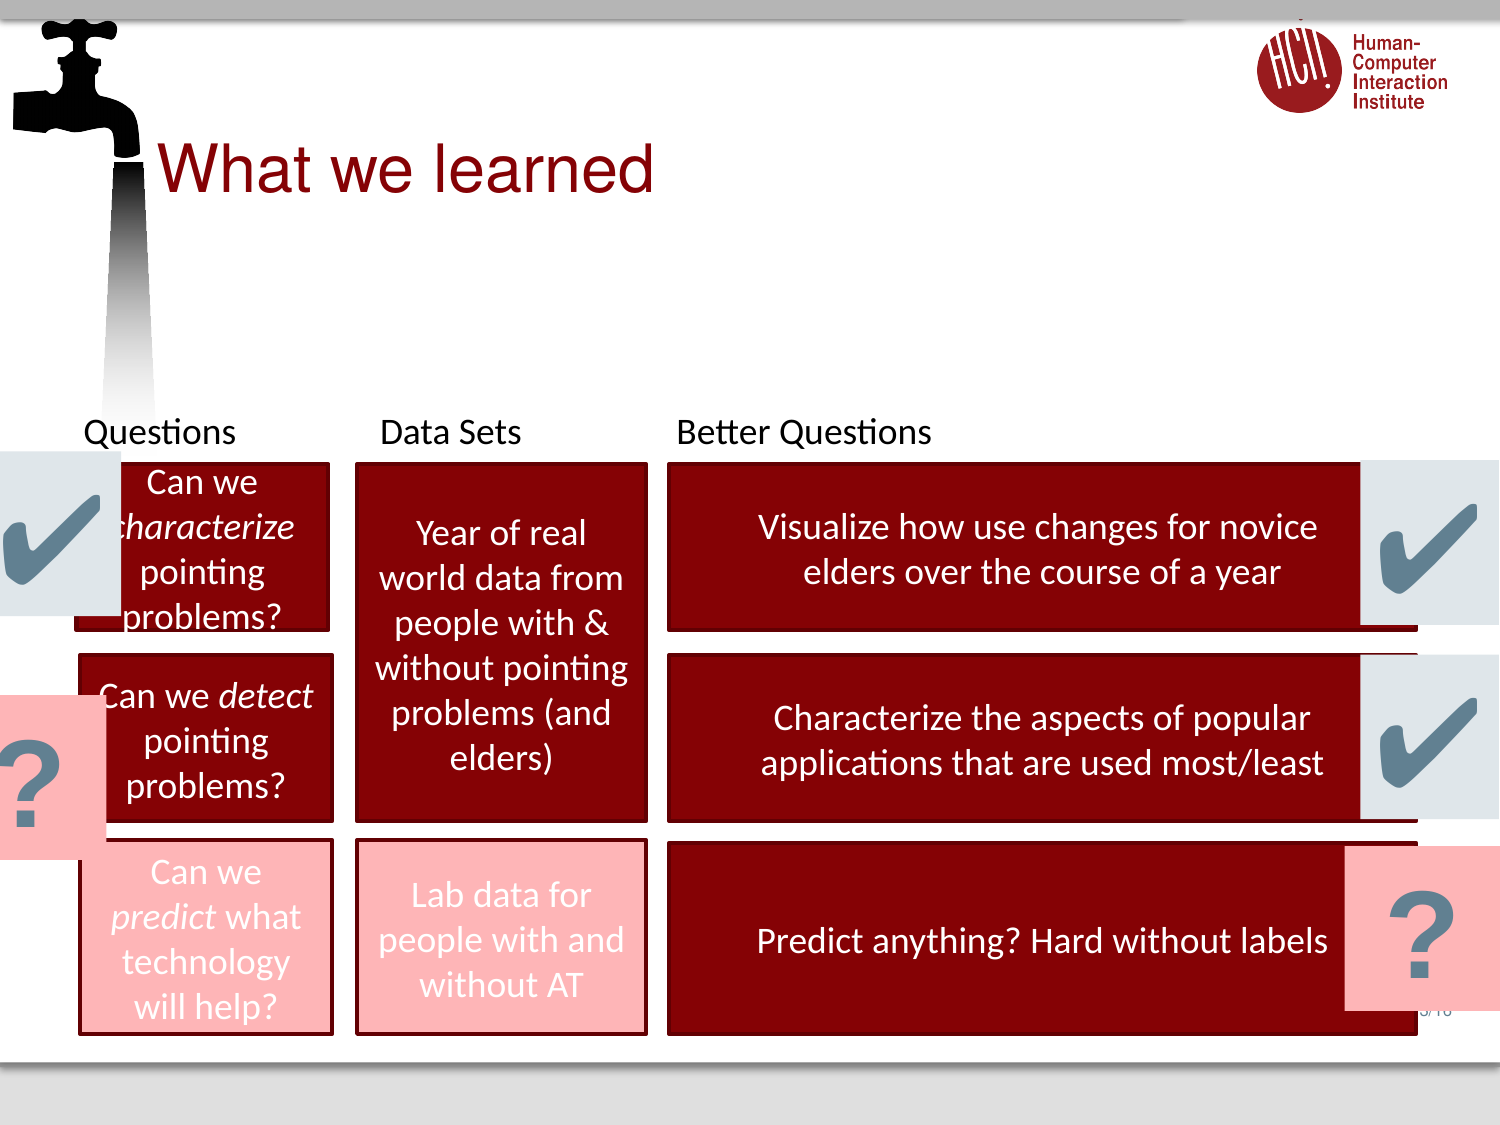

# What we learned
Questions
Data Sets
Better Questions
✔
✔
Can we characterize pointing problems?
Year of real world data from people with & without pointing problems (and elders)
Visualize how use changes for novice
elders over the course of a year
✔
Can we detect pointing problems?
Characterize the aspects of popular applications that are used most/least
?
Can we predict what technology will help?
Lab data for people with and without AT
Predict anything? Hard without labels
?
81
6/13/16